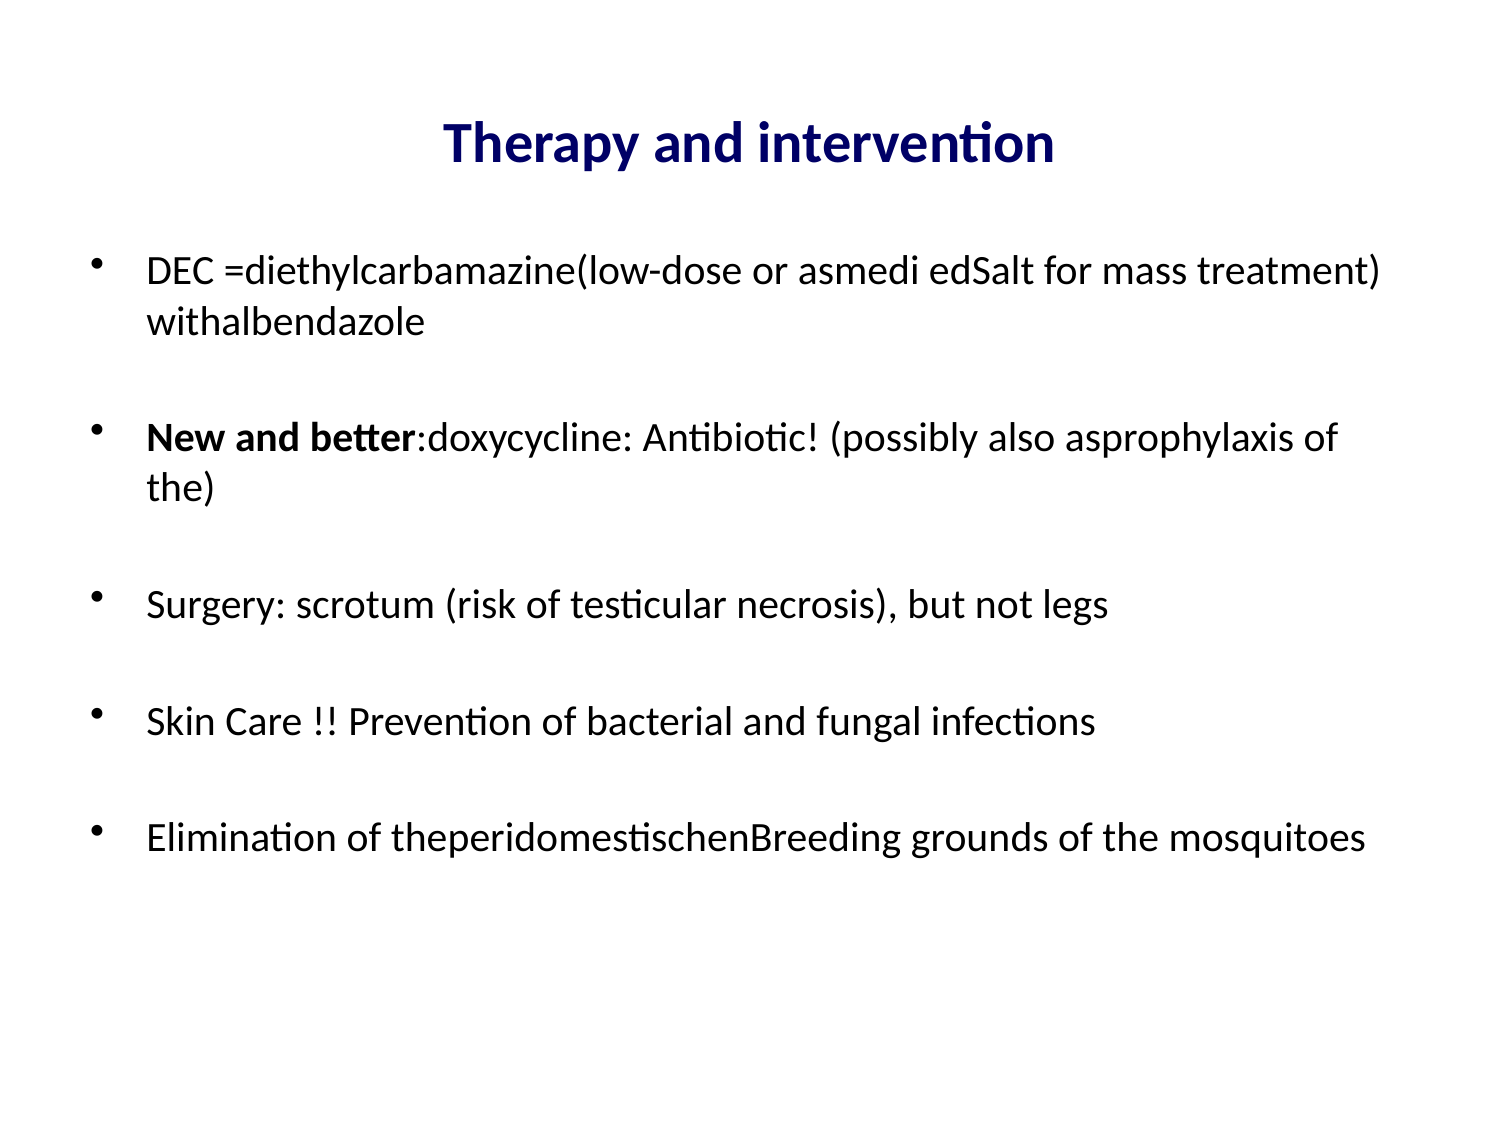

# Therapy and intervention
DEC =diethylcarbamazine(low-dose or asmedi edSalt for mass treatment) withalbendazole

New and better:doxycycline: Antibiotic! (possibly also asprophylaxis of the)

Surgery: scrotum (risk of testicular necrosis), but not legs

Skin Care !! Prevention of bacterial and fungal infections

Elimination of theperidomestischenBreeding grounds of the mosquitoes